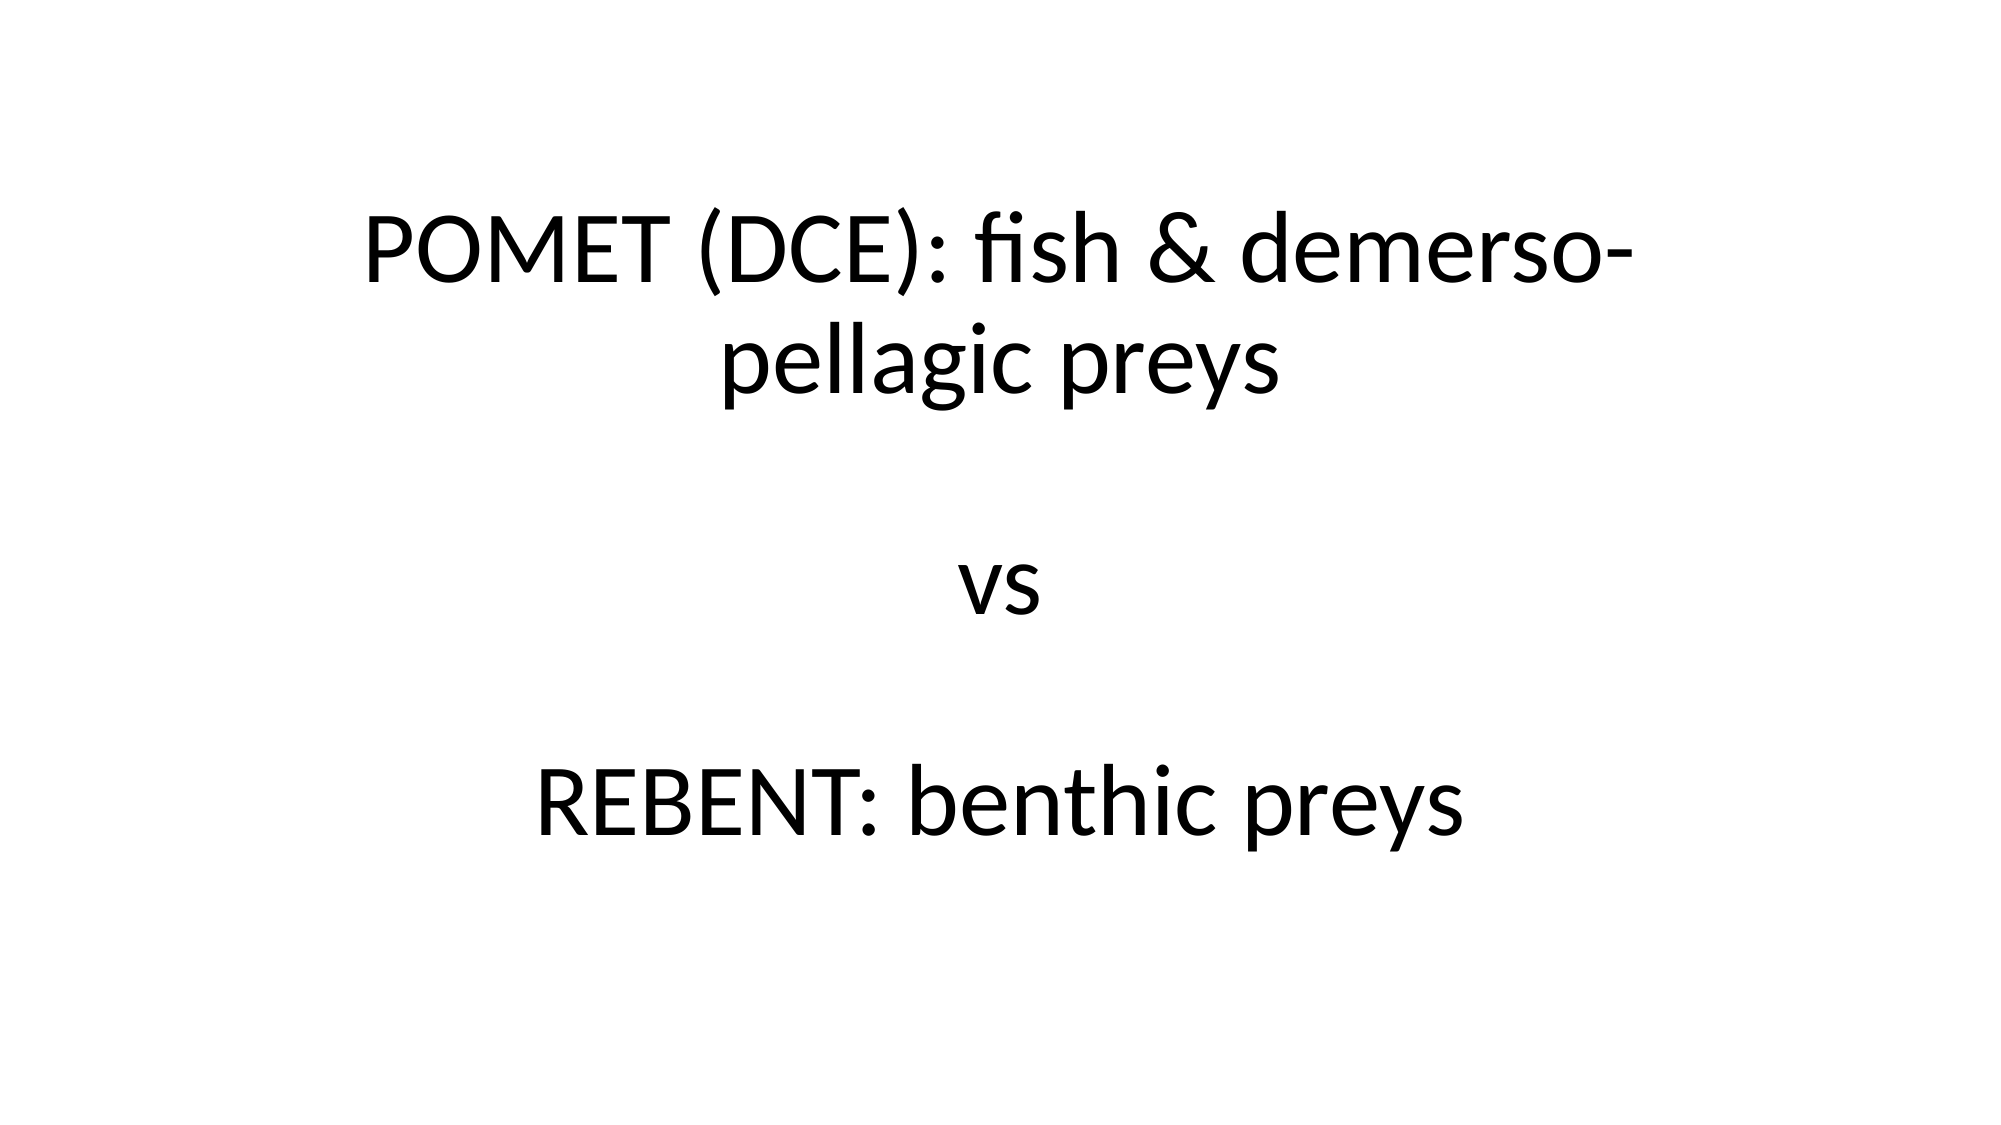

# POMET (DCE): fish & demerso-pellagic preys vs REBENT: benthic preys